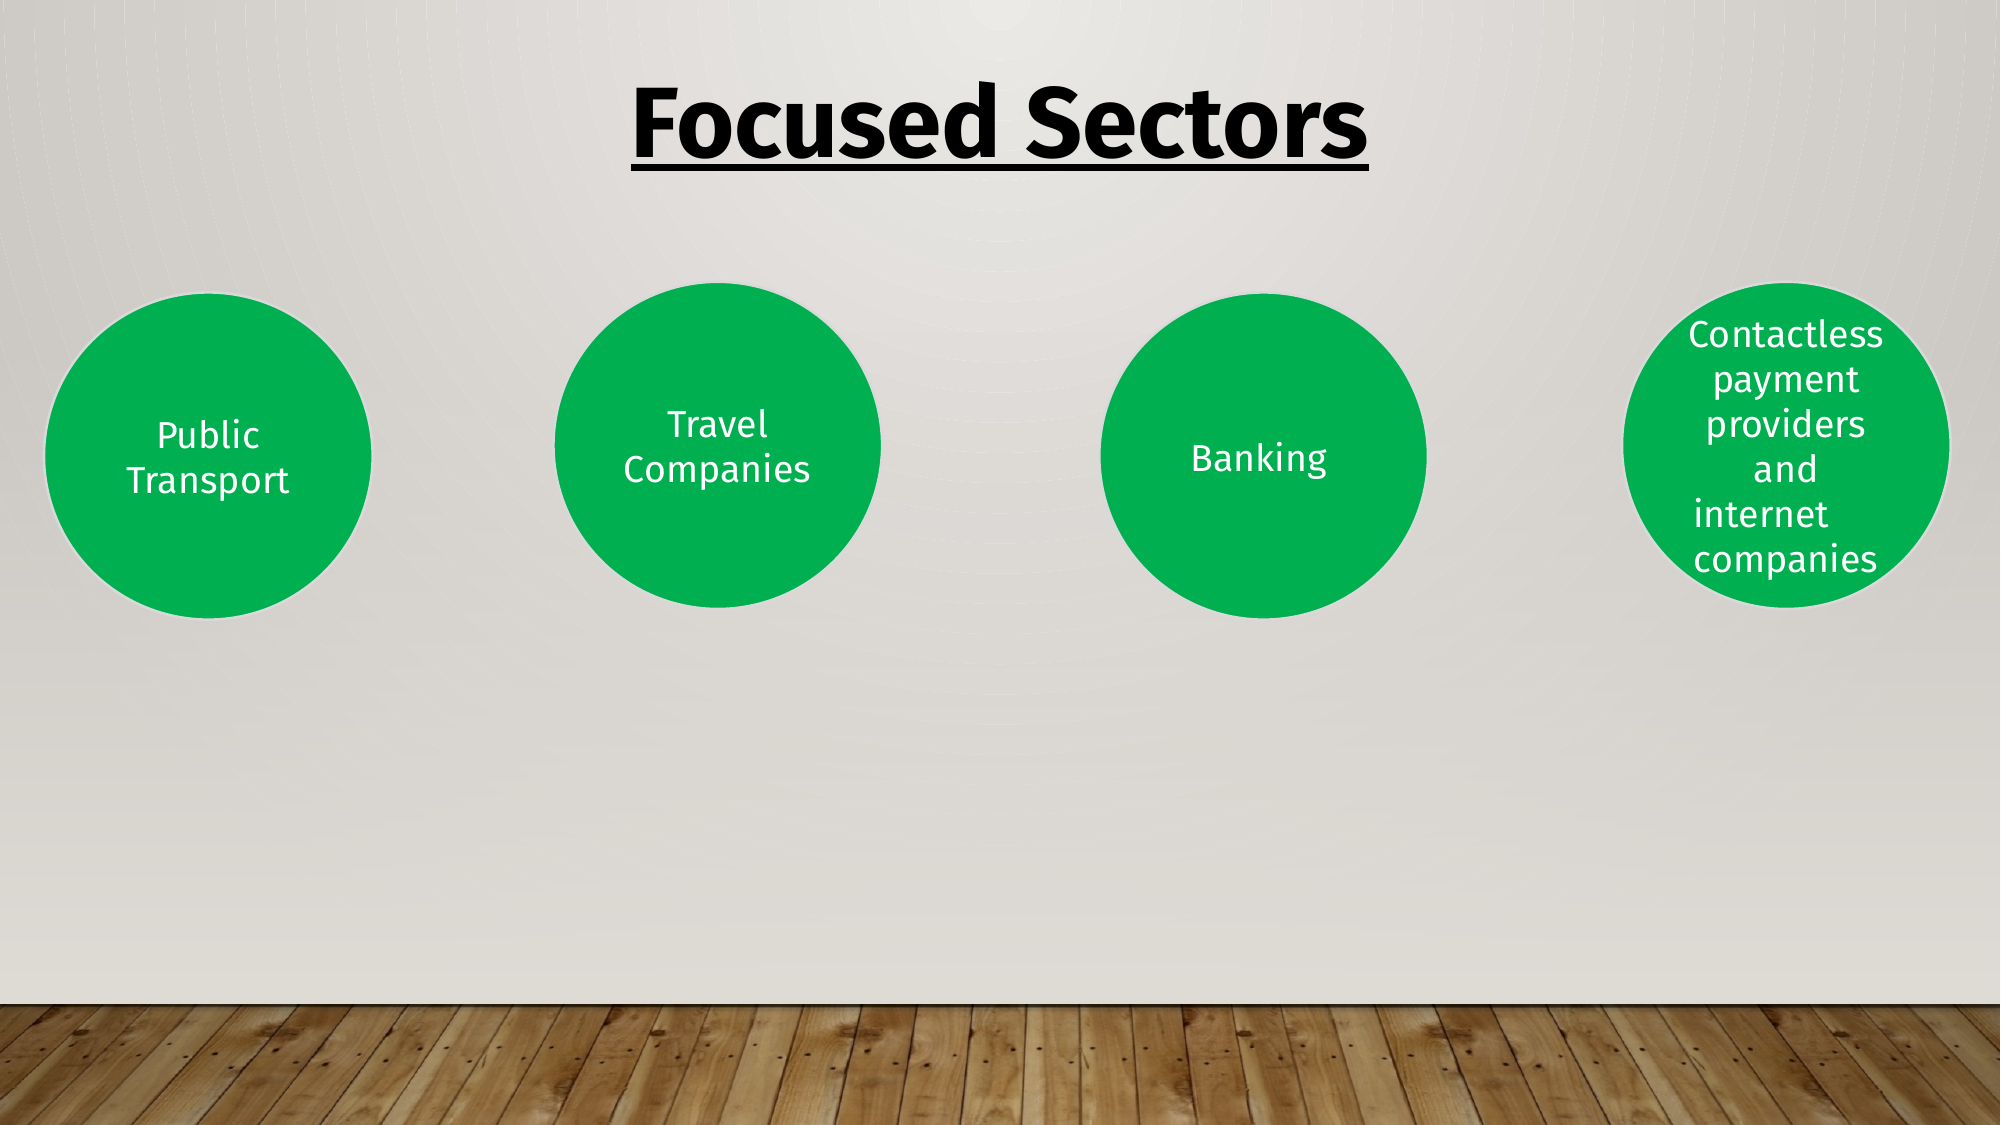

Focused Sectors
Travel Companies
Contactless payment providers and internet      companies
Public Transport
Banking